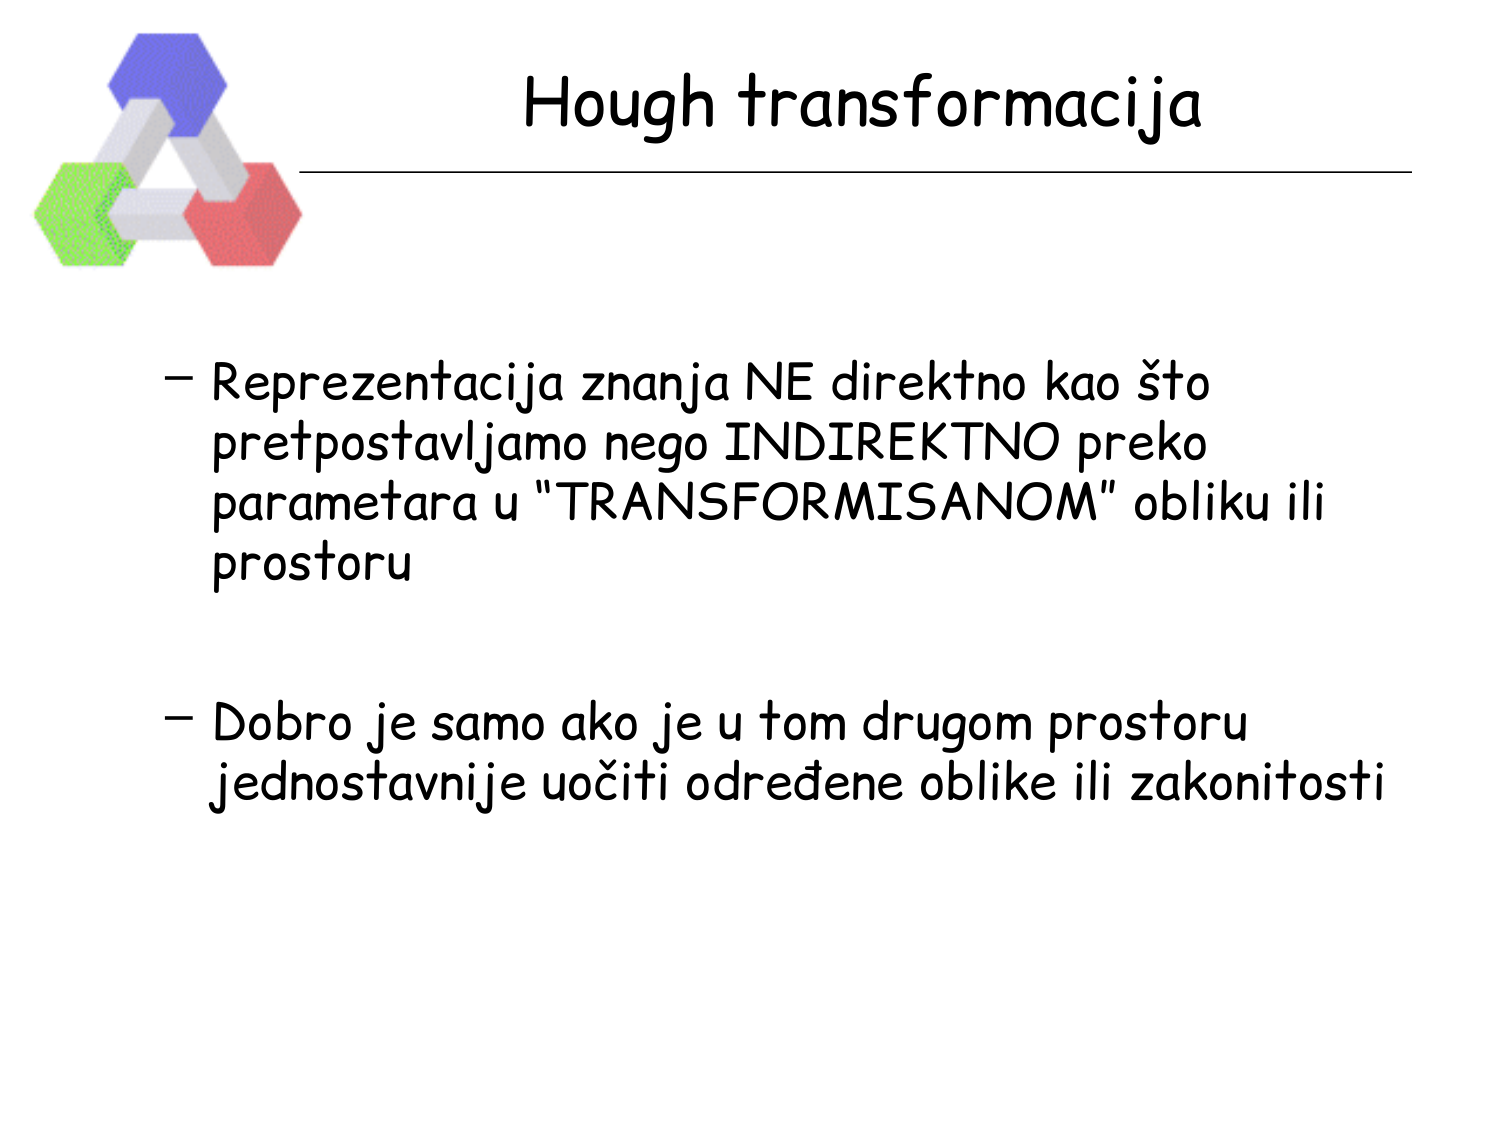

# Hough transformacija

Reprezentacija znanja NE direktno kao što pretpostavljamo nego INDIREKTNO preko parametara u “TRANSFORMISANOM” obliku ili prostoru

Dobro je samo ako je u tom drugom prostoru jednostavnije uočiti određene oblike ili zakonitosti